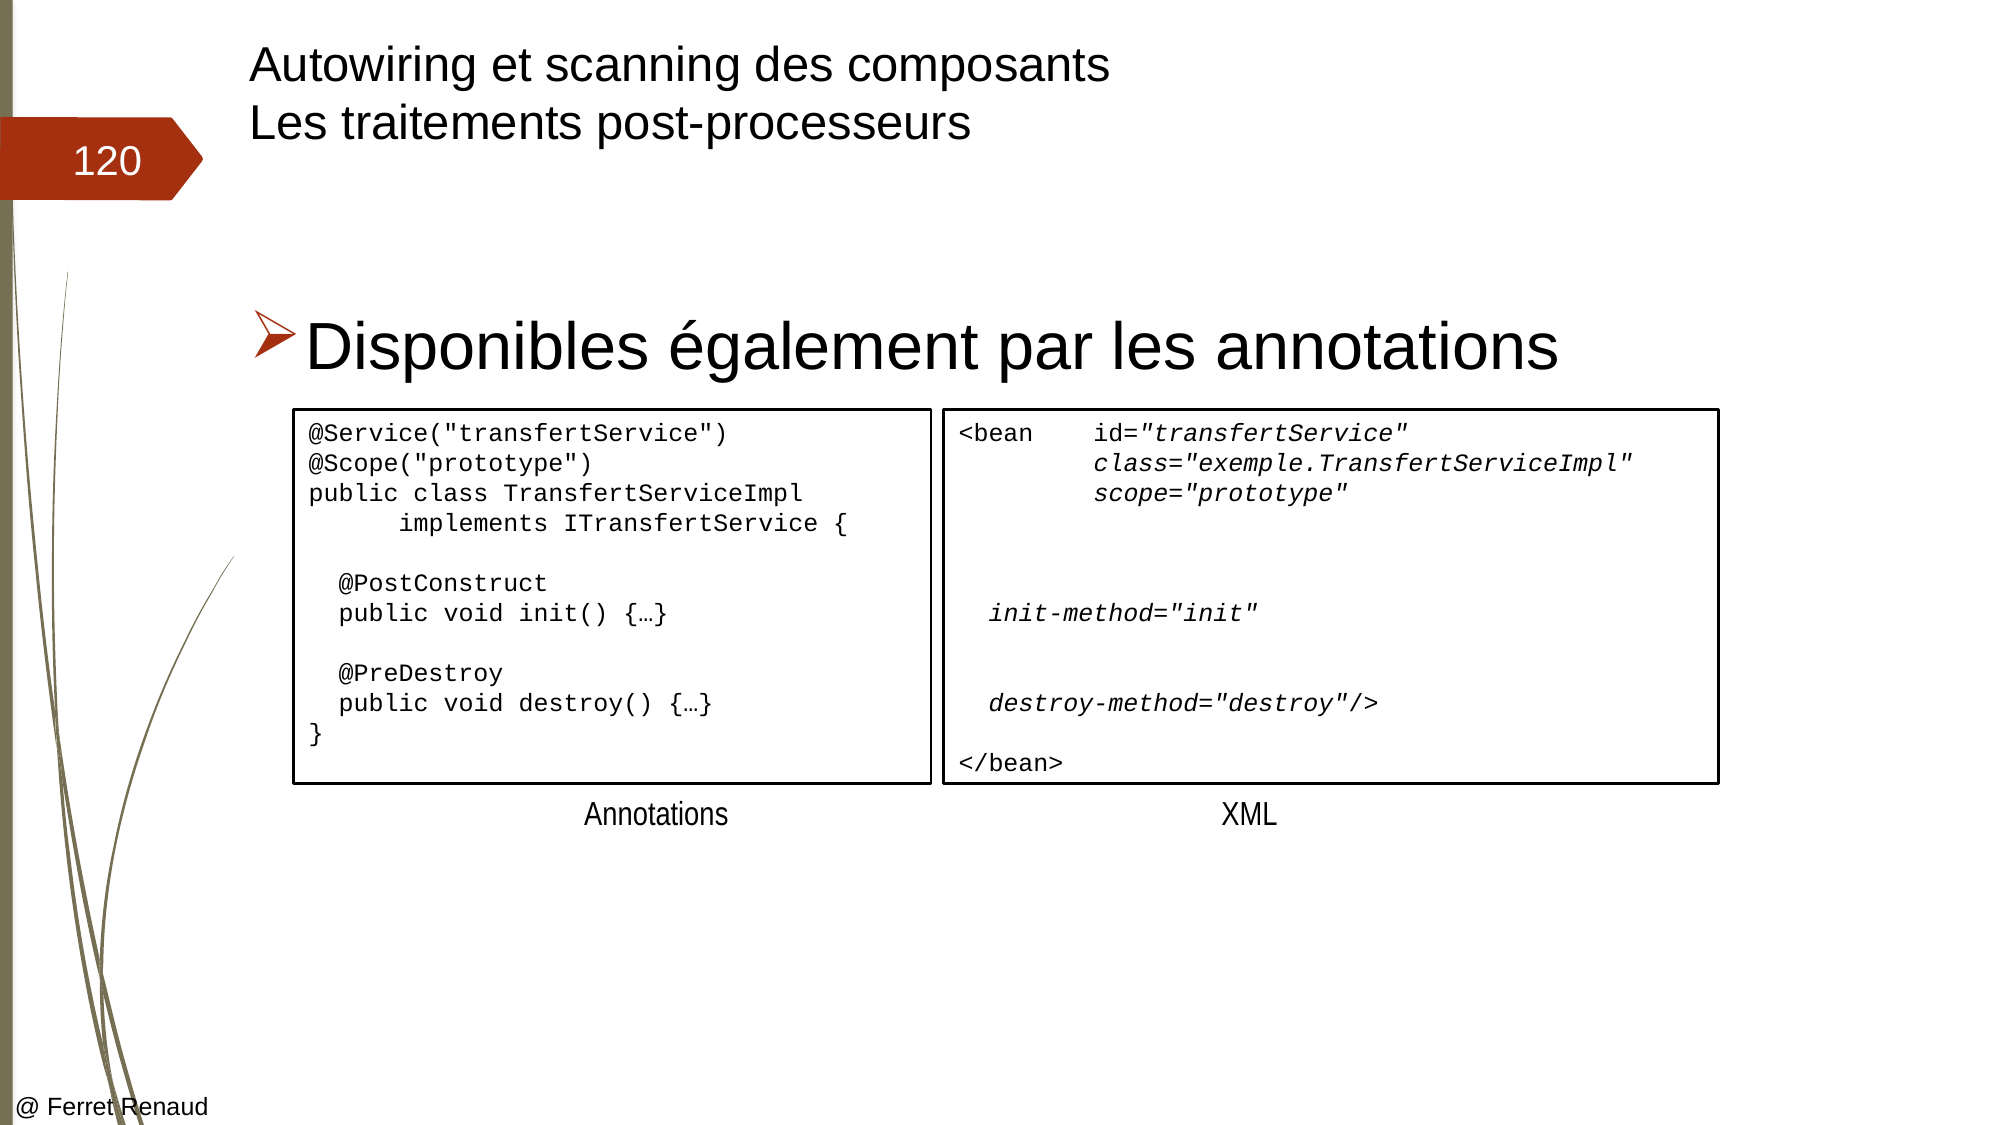

# Autowiring et scanning des composants Les traitements post-processeurs
120
Disponibles également par les annotations
@Service("transfertService")
@Scope("prototype")
public class TransfertServiceImpl
      implements ITransfertService {

  @PostConstruct
  public void init() {…}

  @PreDestroy
  public void destroy() {…}
}

<bean    id="transfertService"
         class="exemple.TransfertServiceImpl"
         scope="prototype"

  init-method="init"

  destroy-method="destroy"/>

</bean>
Annotations
XML
@ Ferret Renaud